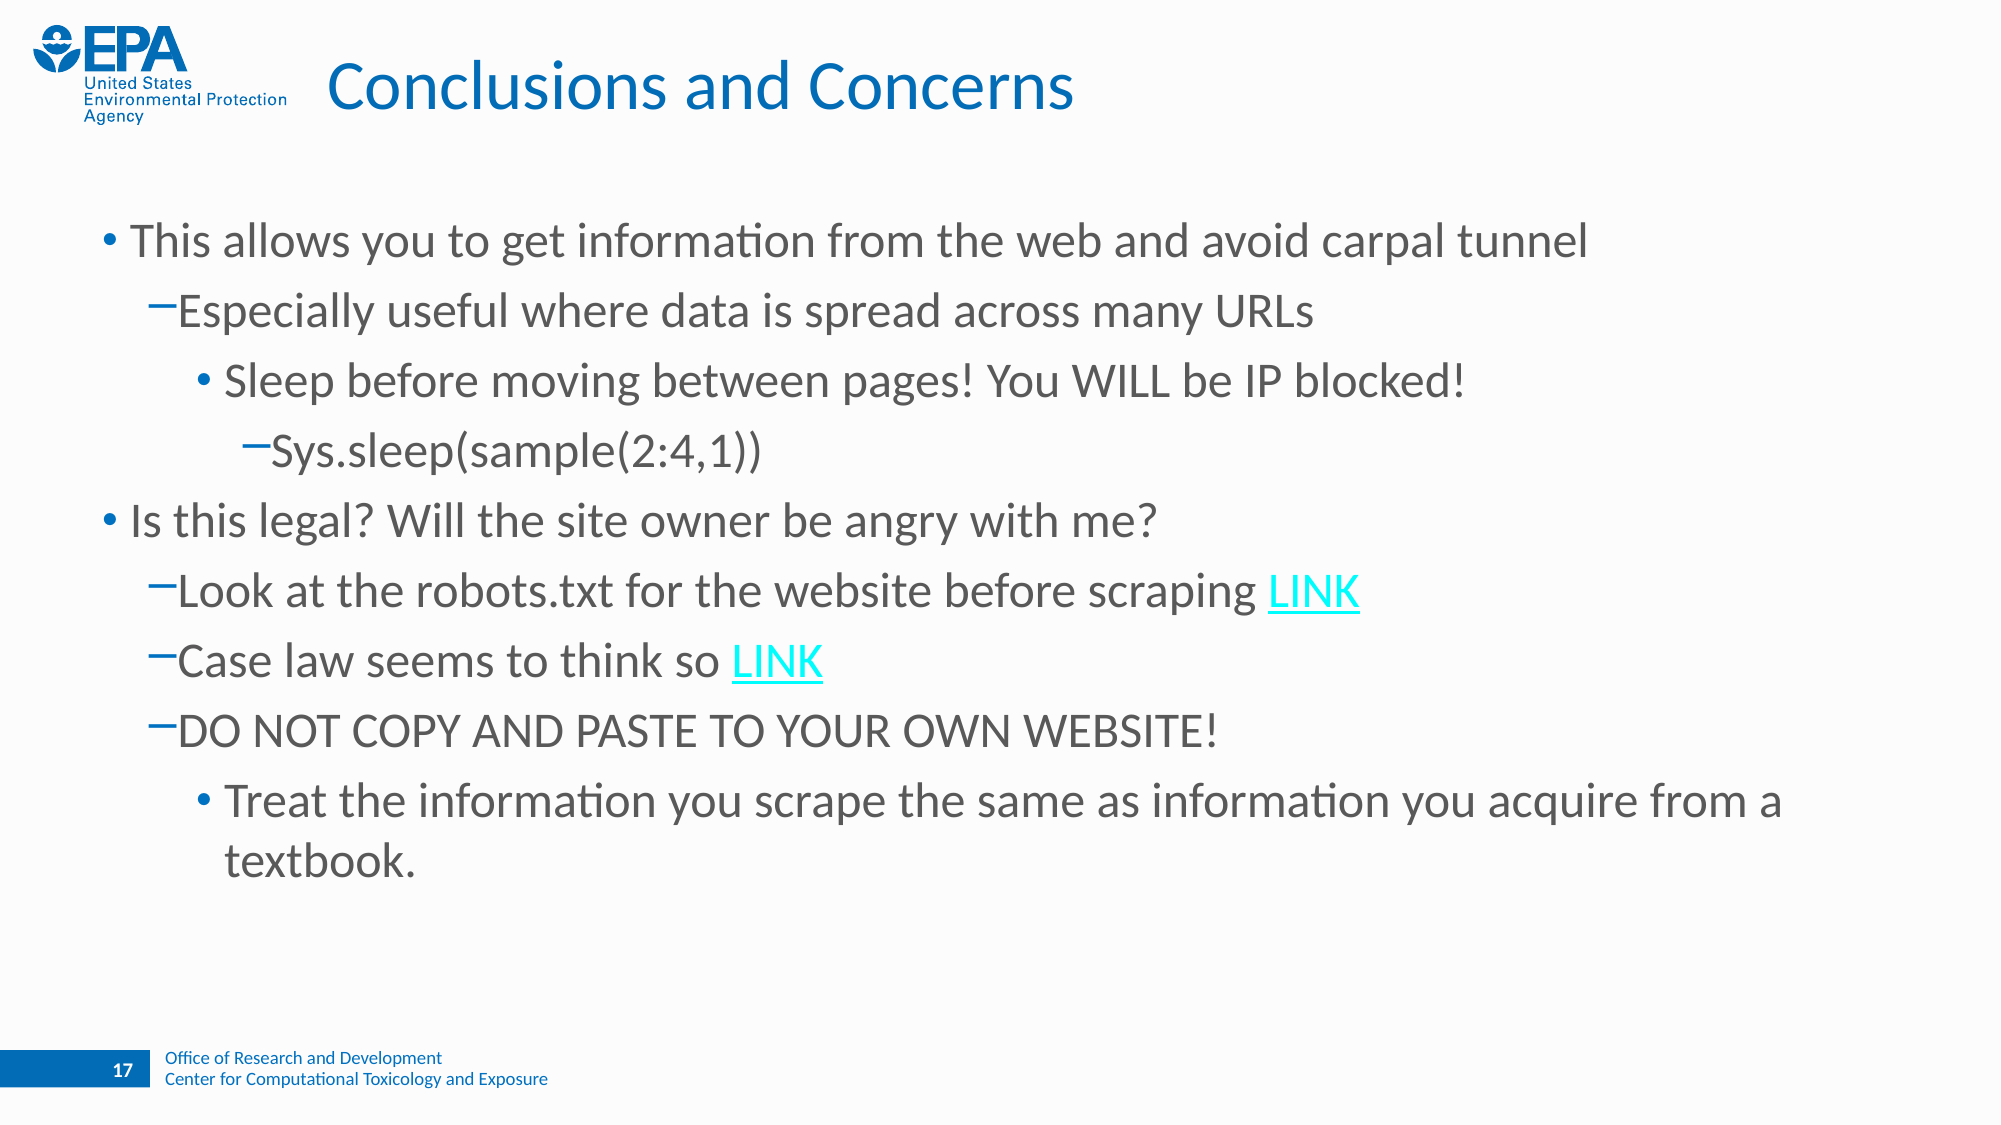

# Conclusions and Concerns
This allows you to get information from the web and avoid carpal tunnel
Especially useful where data is spread across many URLs
Sleep before moving between pages! You WILL be IP blocked!
Sys.sleep(sample(2:4,1))
Is this legal? Will the site owner be angry with me?
Look at the robots.txt for the website before scraping LINK
Case law seems to think so LINK
DO NOT COPY AND PASTE TO YOUR OWN WEBSITE!
Treat the information you scrape the same as information you acquire from a textbook.

17